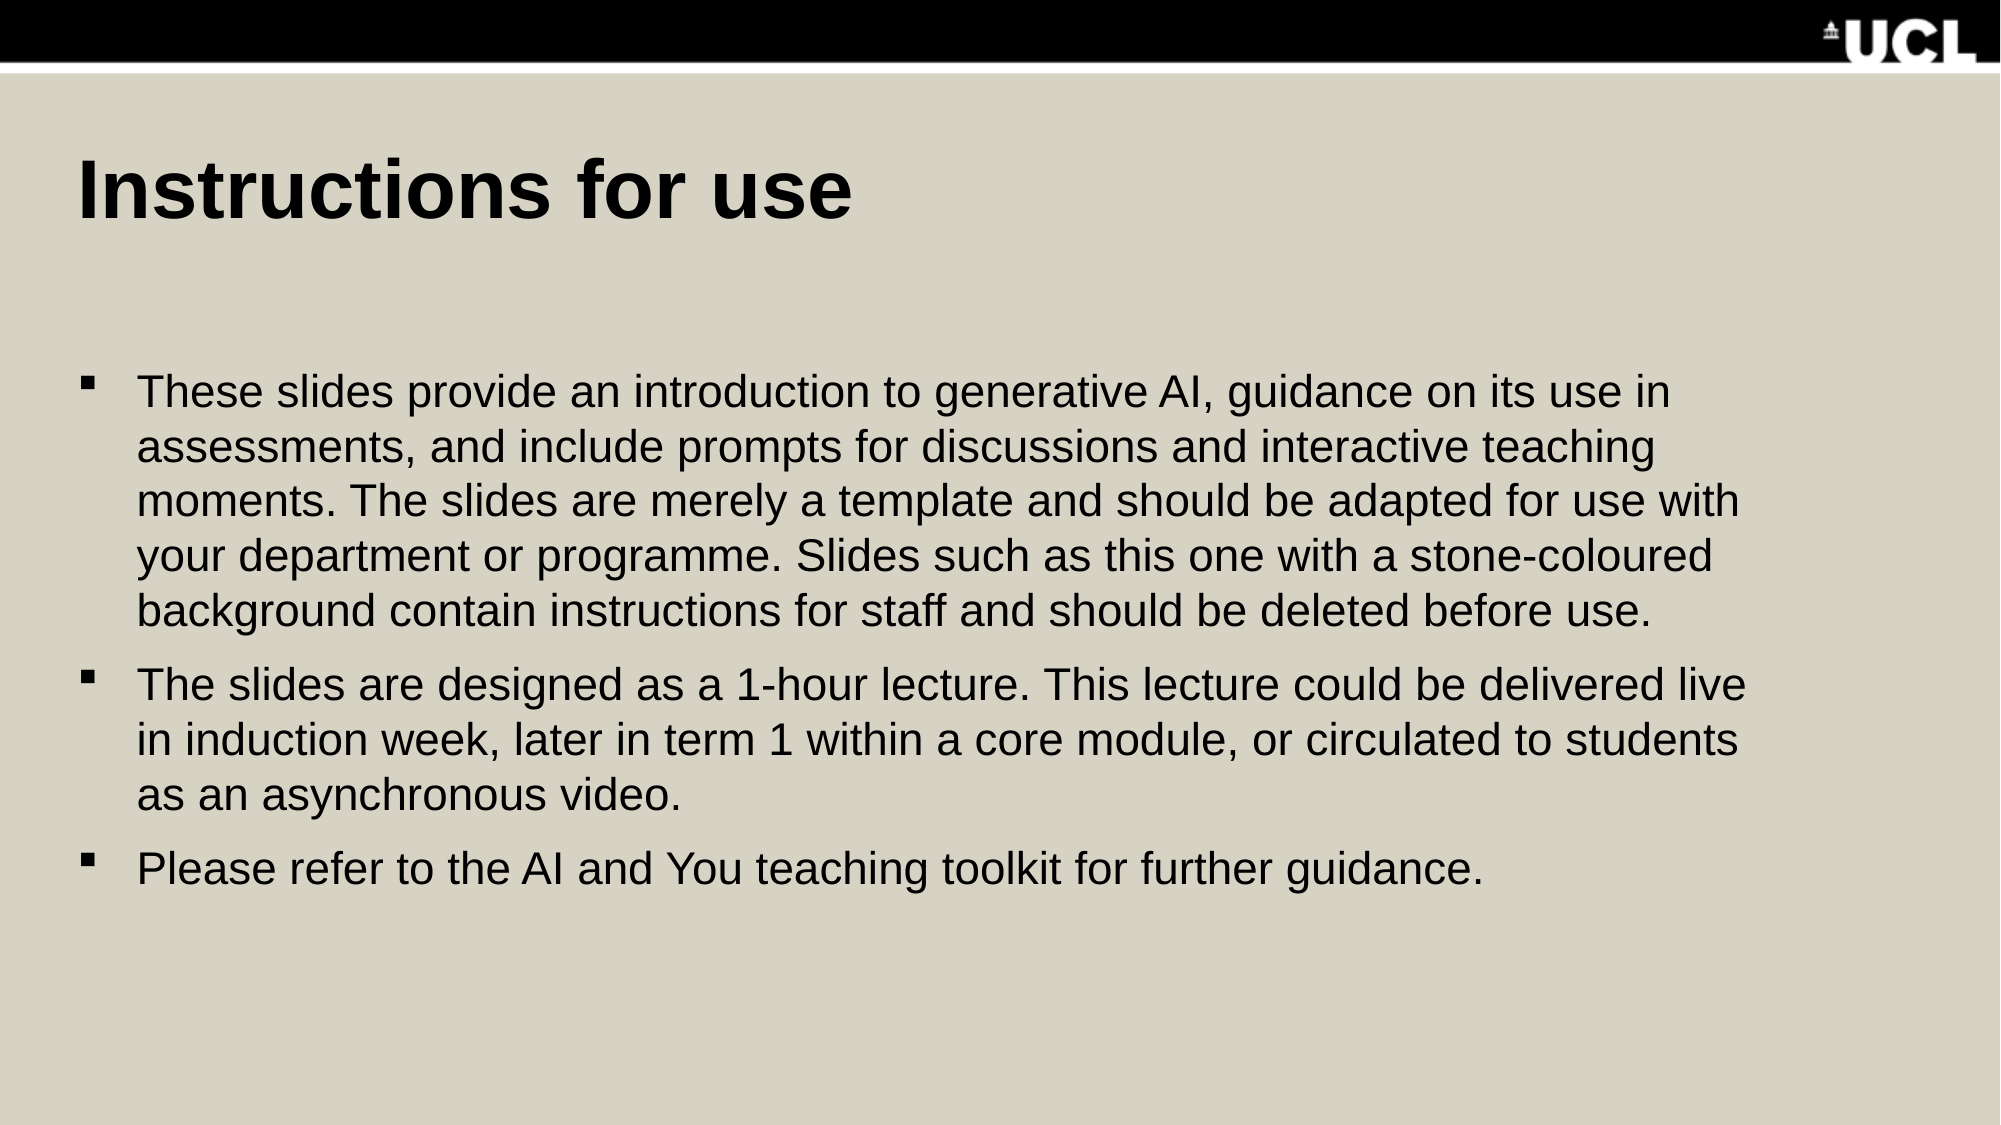

# Instructions for use

These slides provide an introduction to generative AI, guidance on its use in assessments, and include prompts for discussions and interactive teaching moments. The slides are merely a template and should be adapted for use with your department or programme. Slides such as this one with a stone-coloured background contain instructions for staff and should be deleted before use.
The slides are designed as a 1-hour lecture. This lecture could be delivered live in induction week, later in term 1 within a core module, or circulated to students as an asynchronous video.
Please refer to the AI and You teaching toolkit for further guidance.